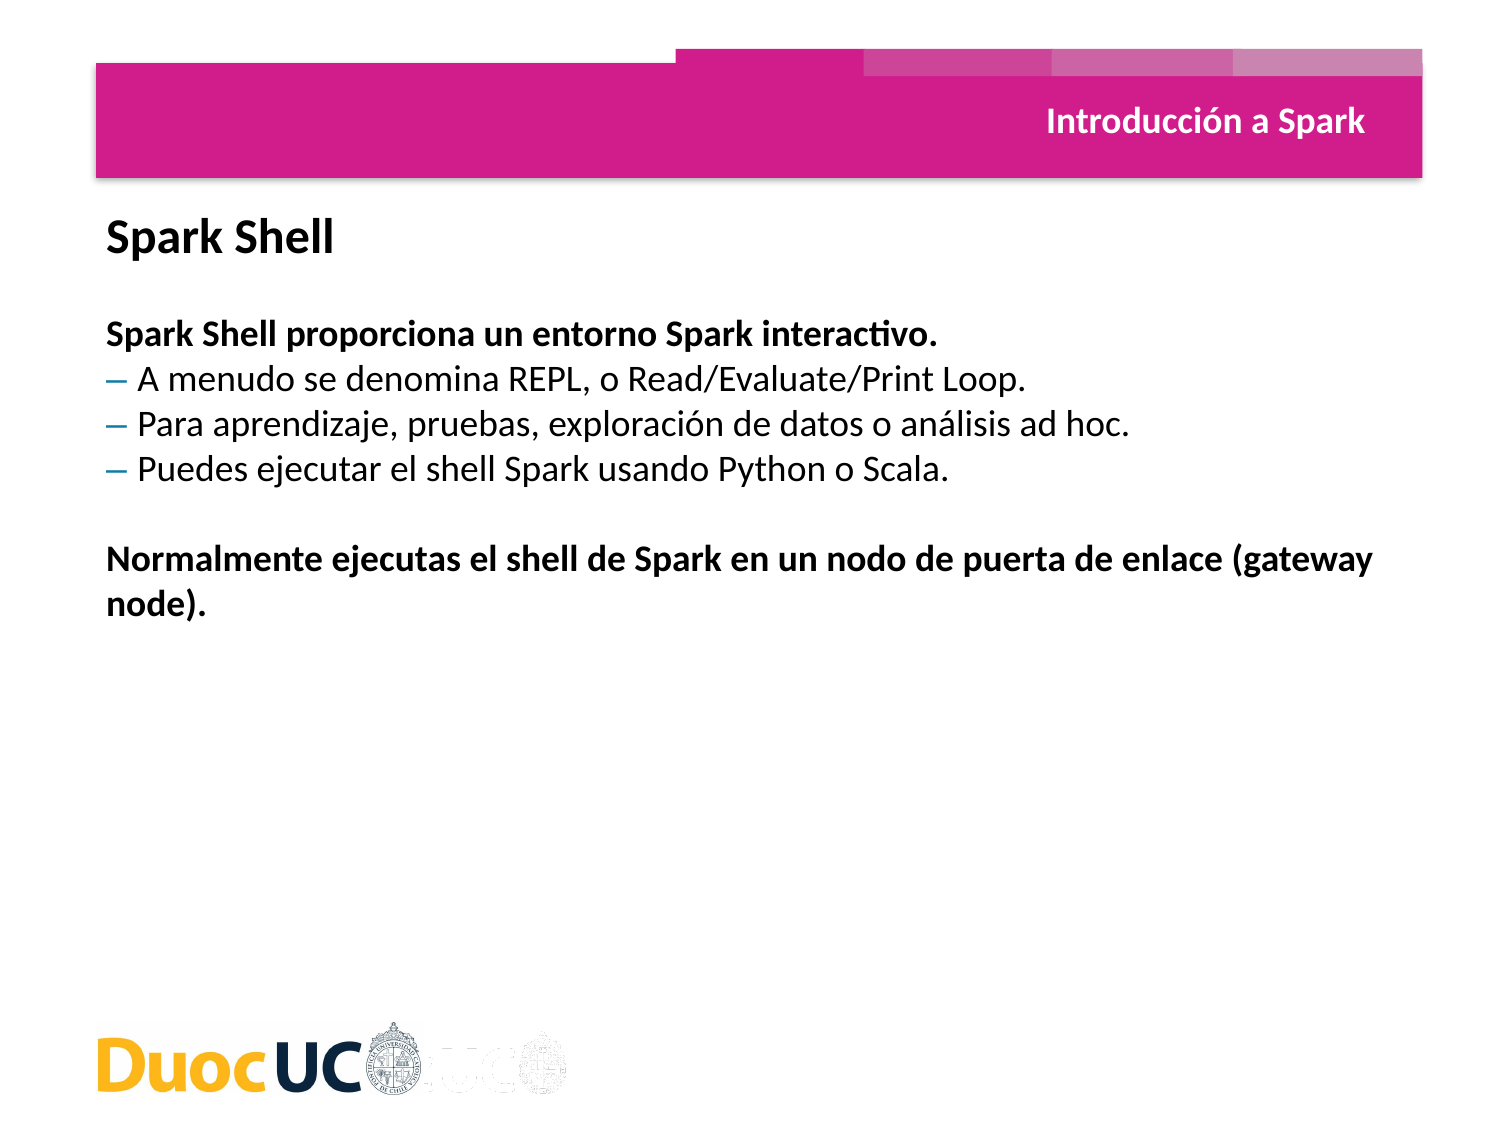

Introducción a Spark
Spark Shell
Spark Shell proporciona un entorno Spark interactivo.
– A menudo se denomina REPL, o Read/Evaluate/Print Loop.
– Para aprendizaje, pruebas, exploración de datos o análisis ad hoc.
– Puedes ejecutar el shell Spark usando Python o Scala.

Normalmente ejecutas el shell de Spark en un nodo de puerta de enlace (gateway node).